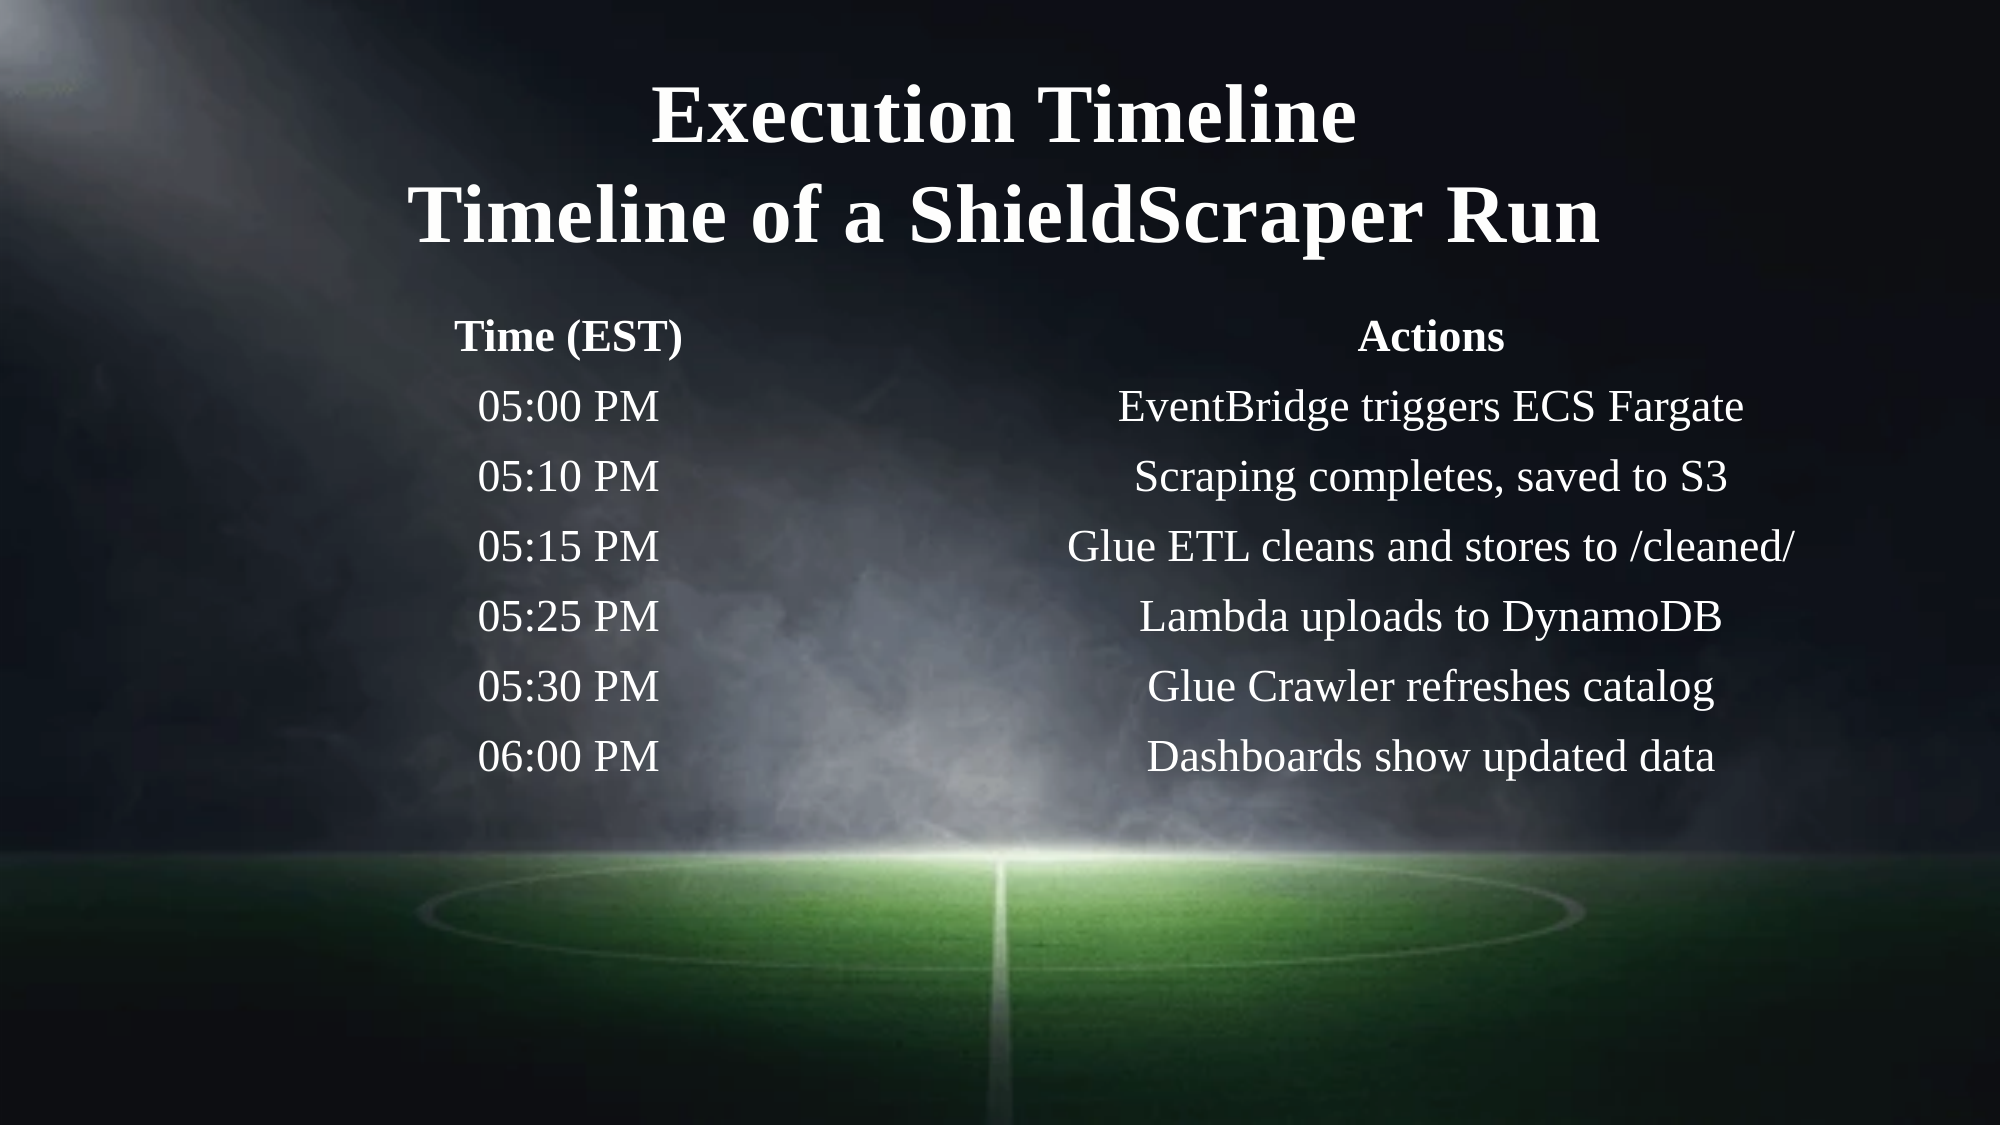

Execution Timeline
Timeline of a ShieldScraper Run
| Time (EST) | Actions |
| --- | --- |
| 05:00 PM | EventBridge triggers ECS Fargate |
| 05:10 PM | Scraping completes, saved to S3 |
| 05:15 PM | Glue ETL cleans and stores to /cleaned/ |
| 05:25 PM | Lambda uploads to DynamoDB |
| 05:30 PM | Glue Crawler refreshes catalog |
| 06:00 PM | Dashboards show updated data |